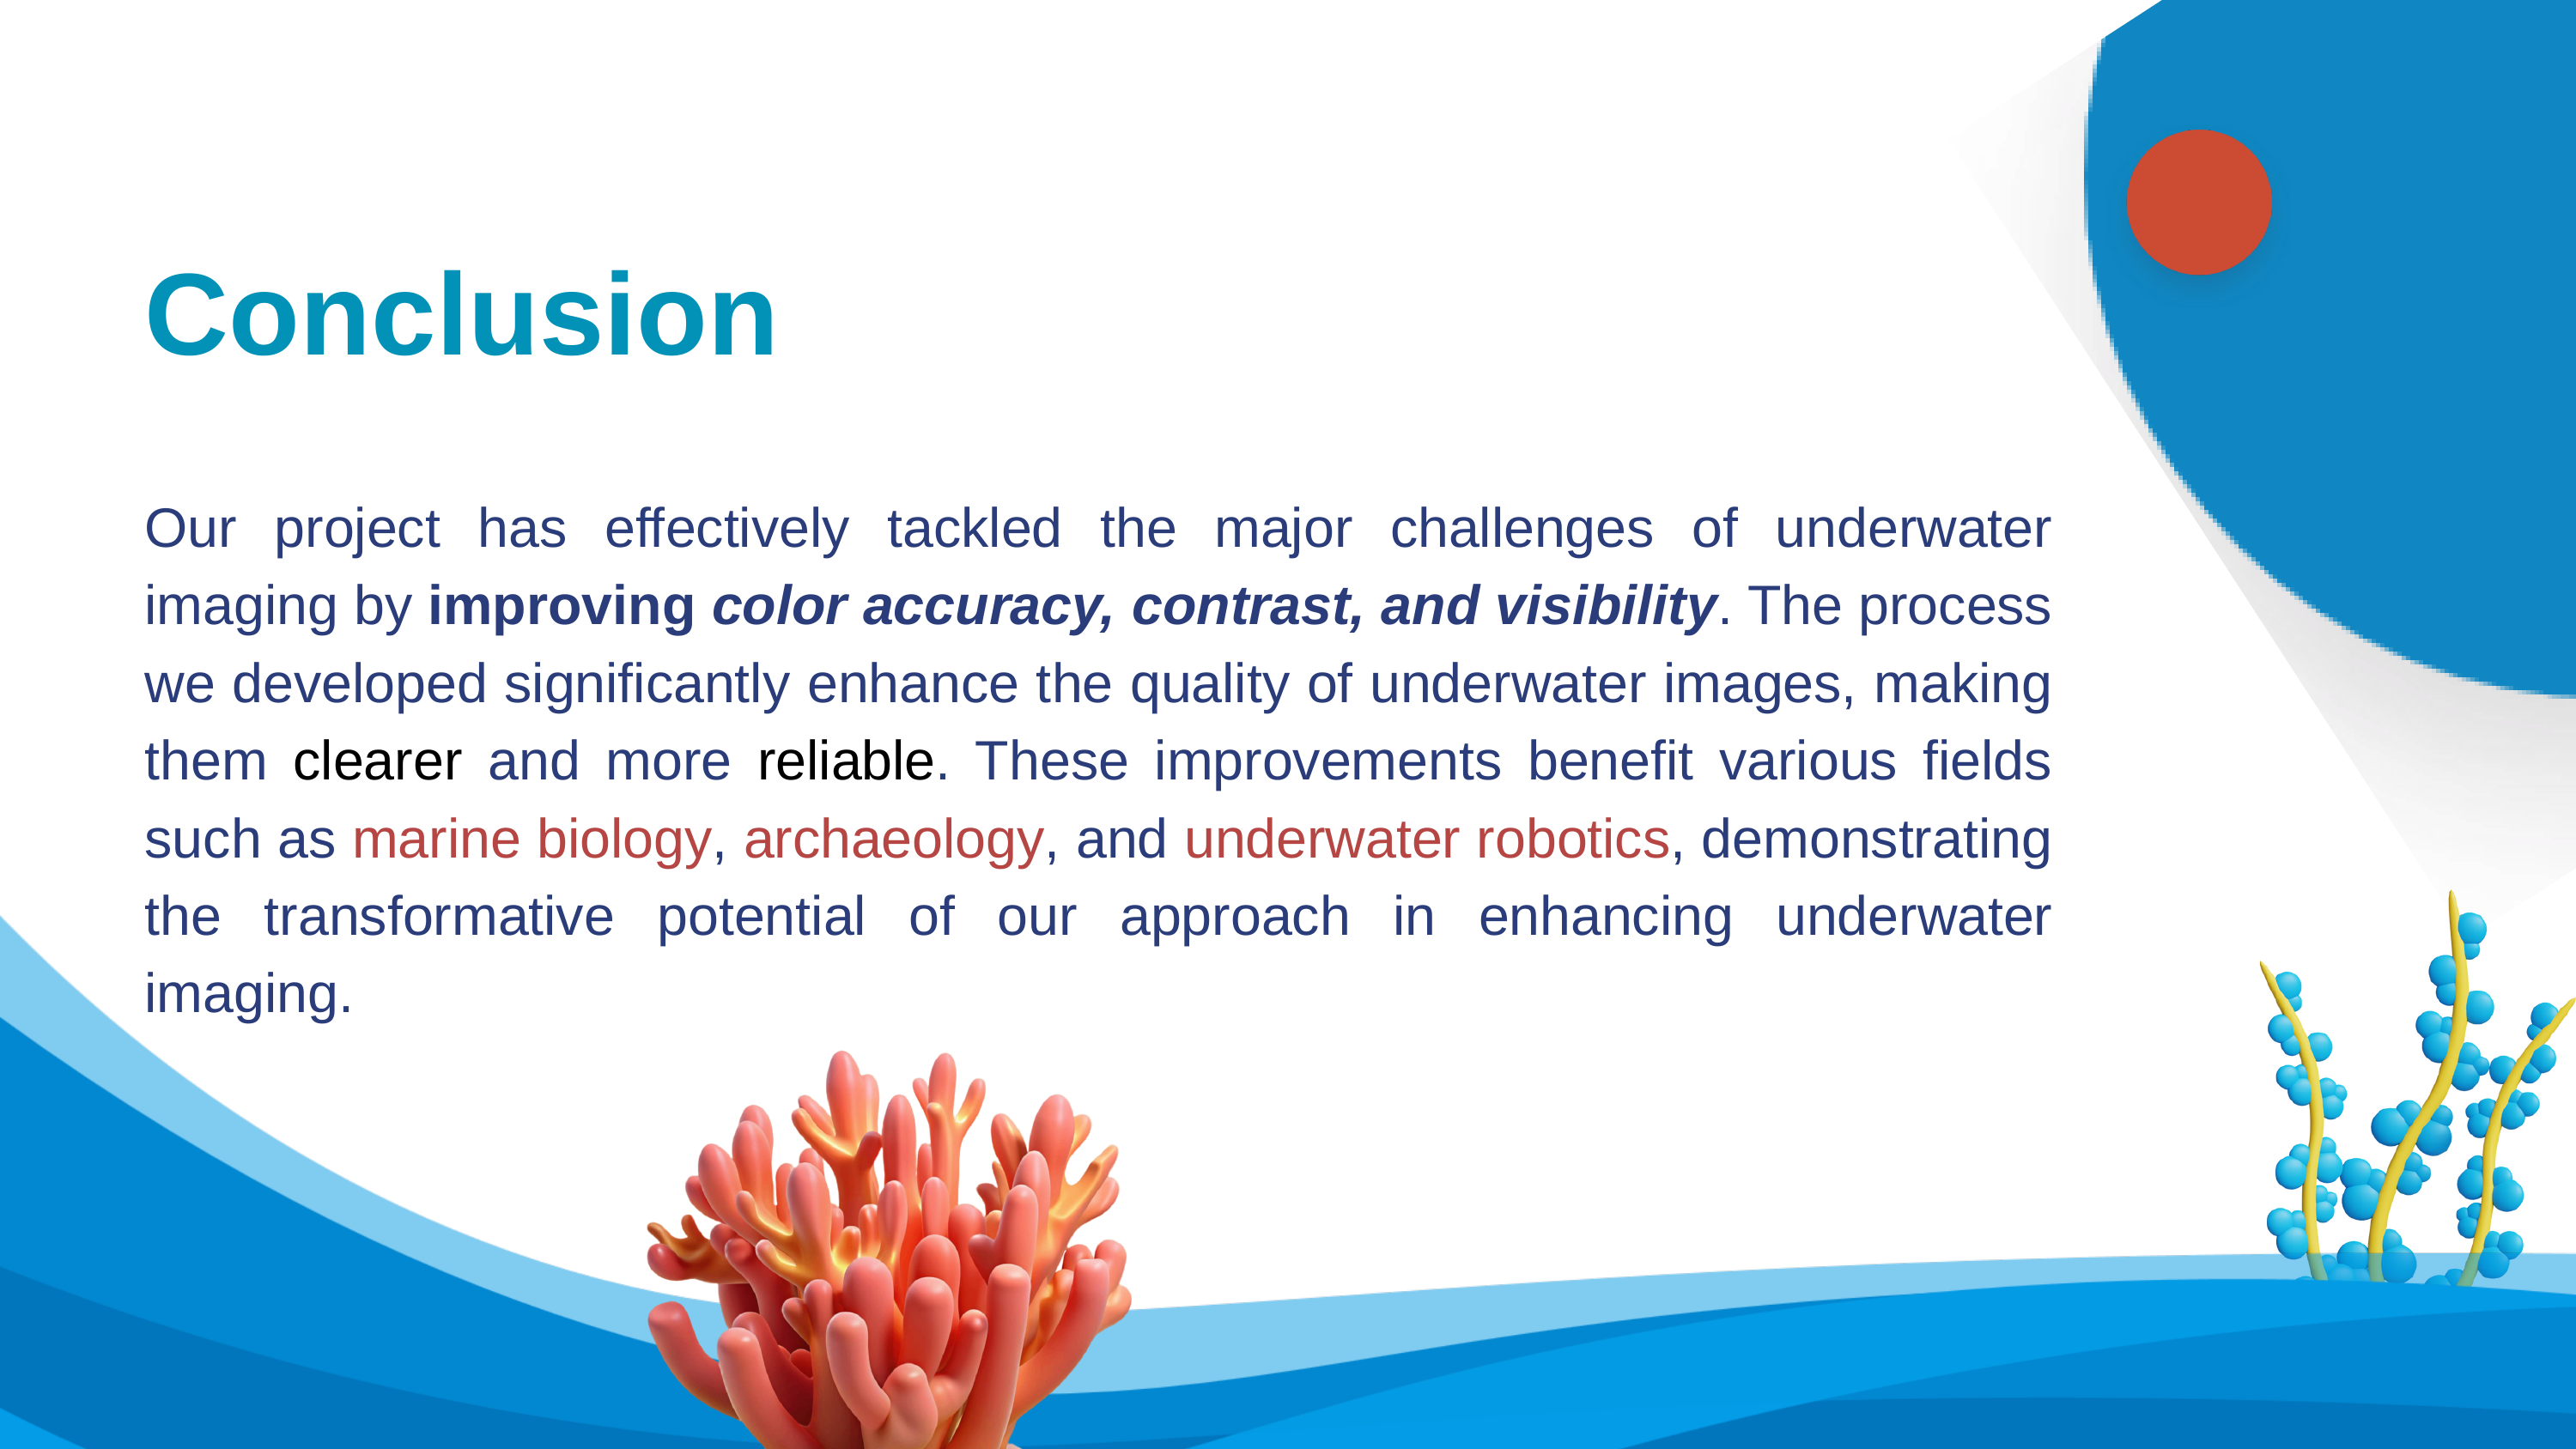

Conclusion
Our project has effectively tackled the major challenges of underwater imaging by improving color accuracy, contrast, and visibility. The process we developed significantly enhance the quality of underwater images, making them clearer and more reliable. These improvements benefit various fields such as marine biology, archaeology, and underwater robotics, demonstrating the transformative potential of our approach in enhancing underwater imaging.